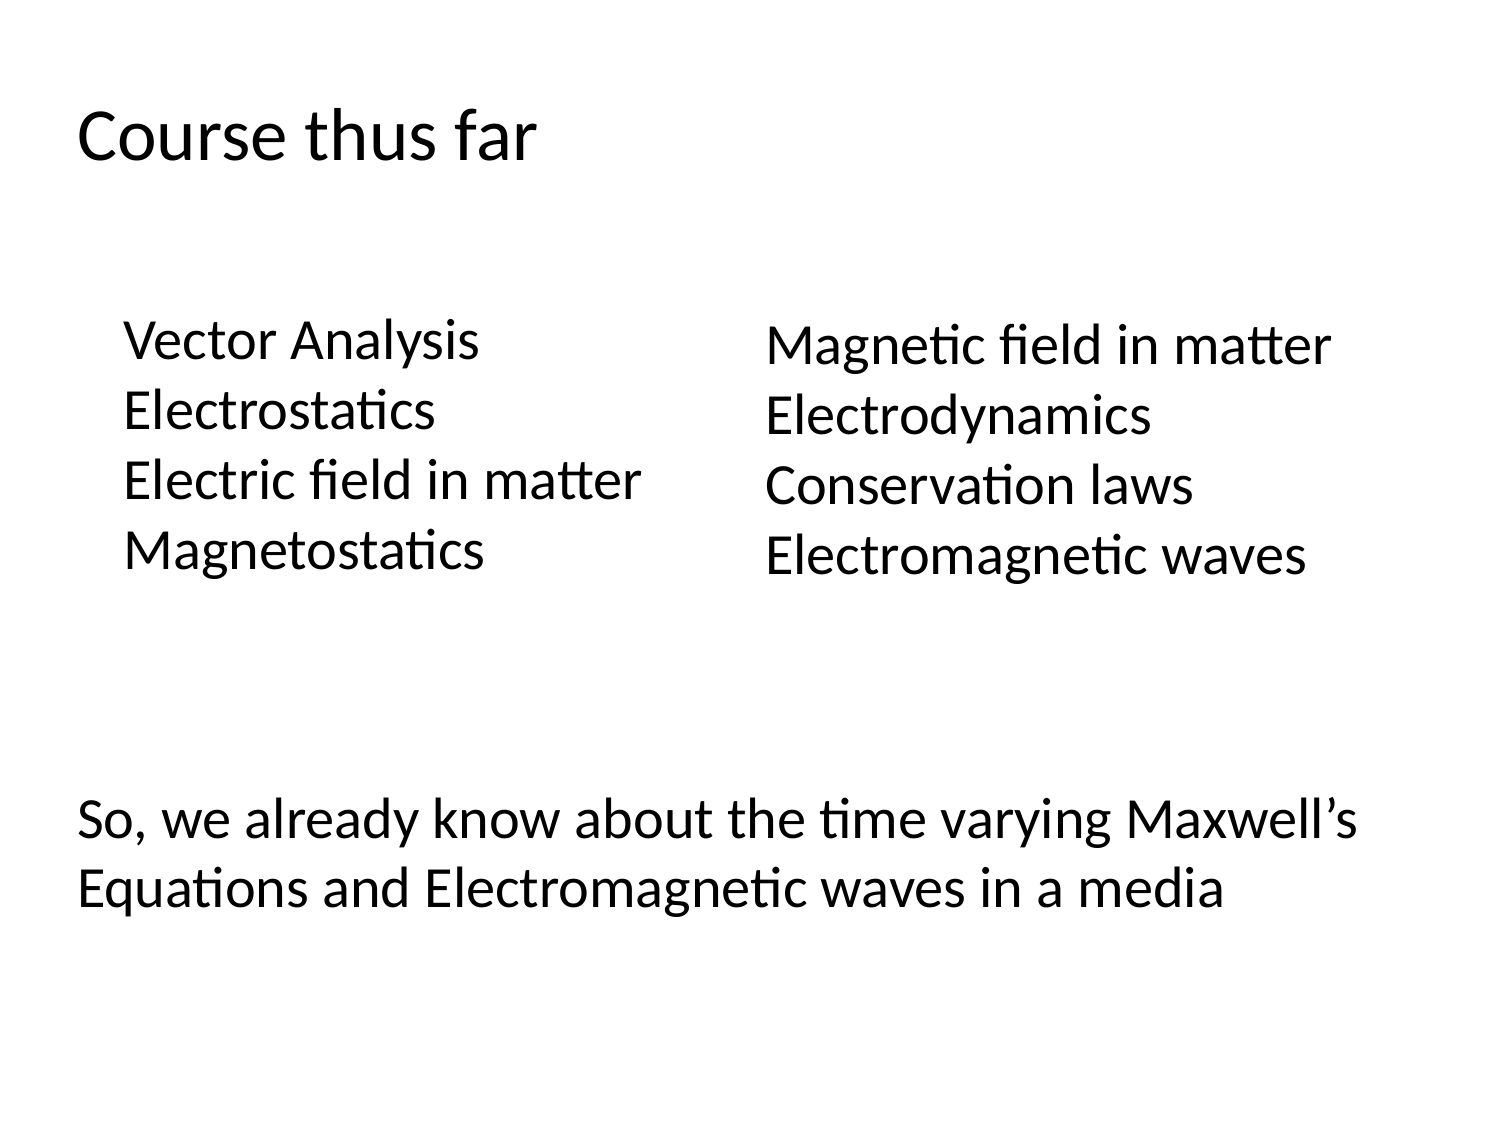

# Course thus far
Vector Analysis
Electrostatics
Electric field in matter
Magnetostatics
Magnetic field in matter
Electrodynamics
Conservation laws
Electromagnetic waves
So, we already know about the time varying Maxwell’s Equations and Electromagnetic waves in a media